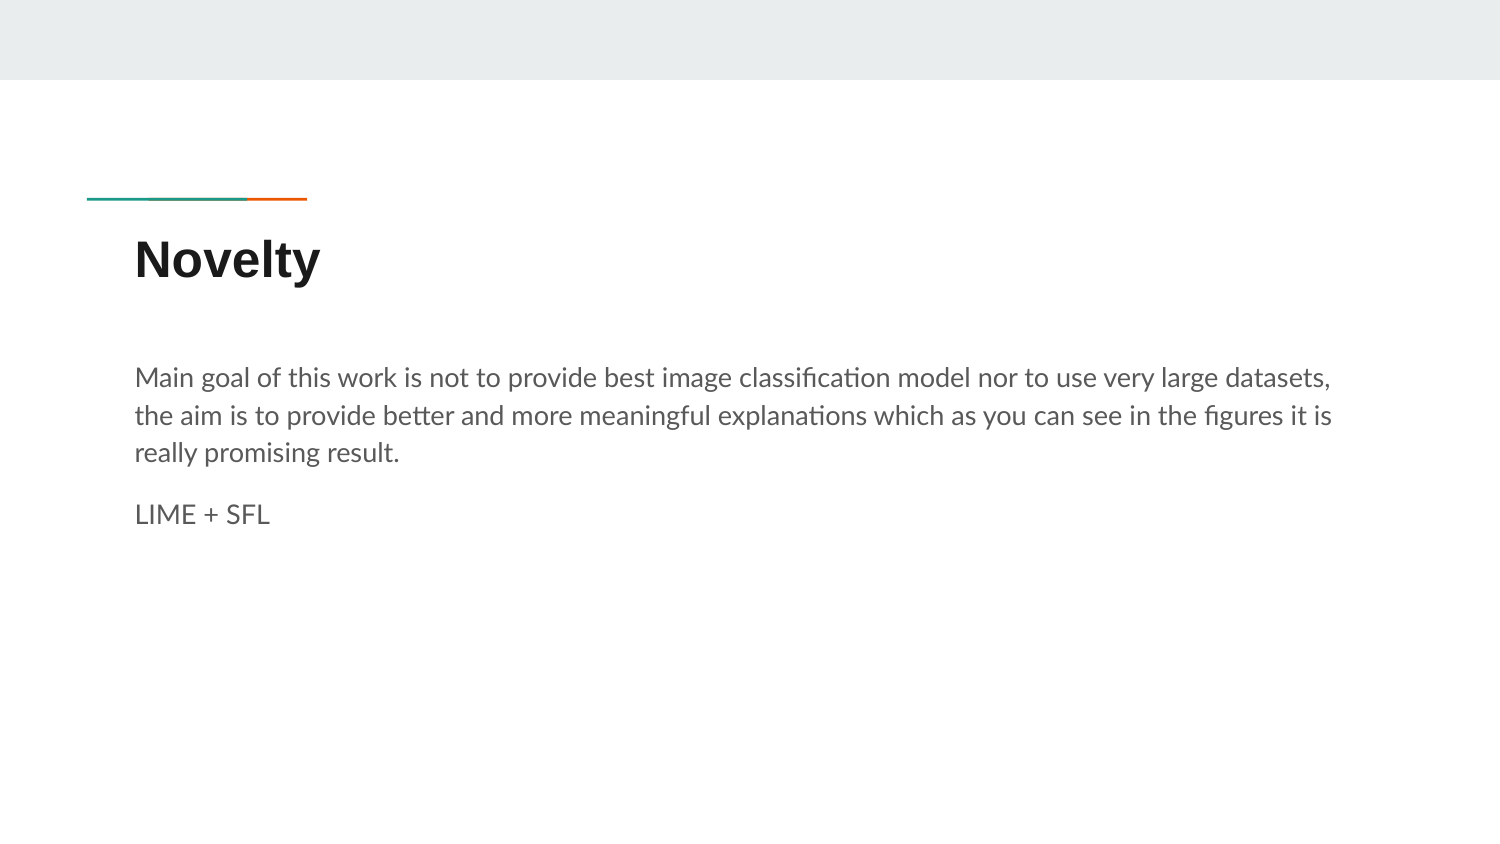

# Novelty
Main goal of this work is not to provide best image classification model nor to use very large datasets, the aim is to provide better and more meaningful explanations which as you can see in the figures it is really promising result.
LIME + SFL